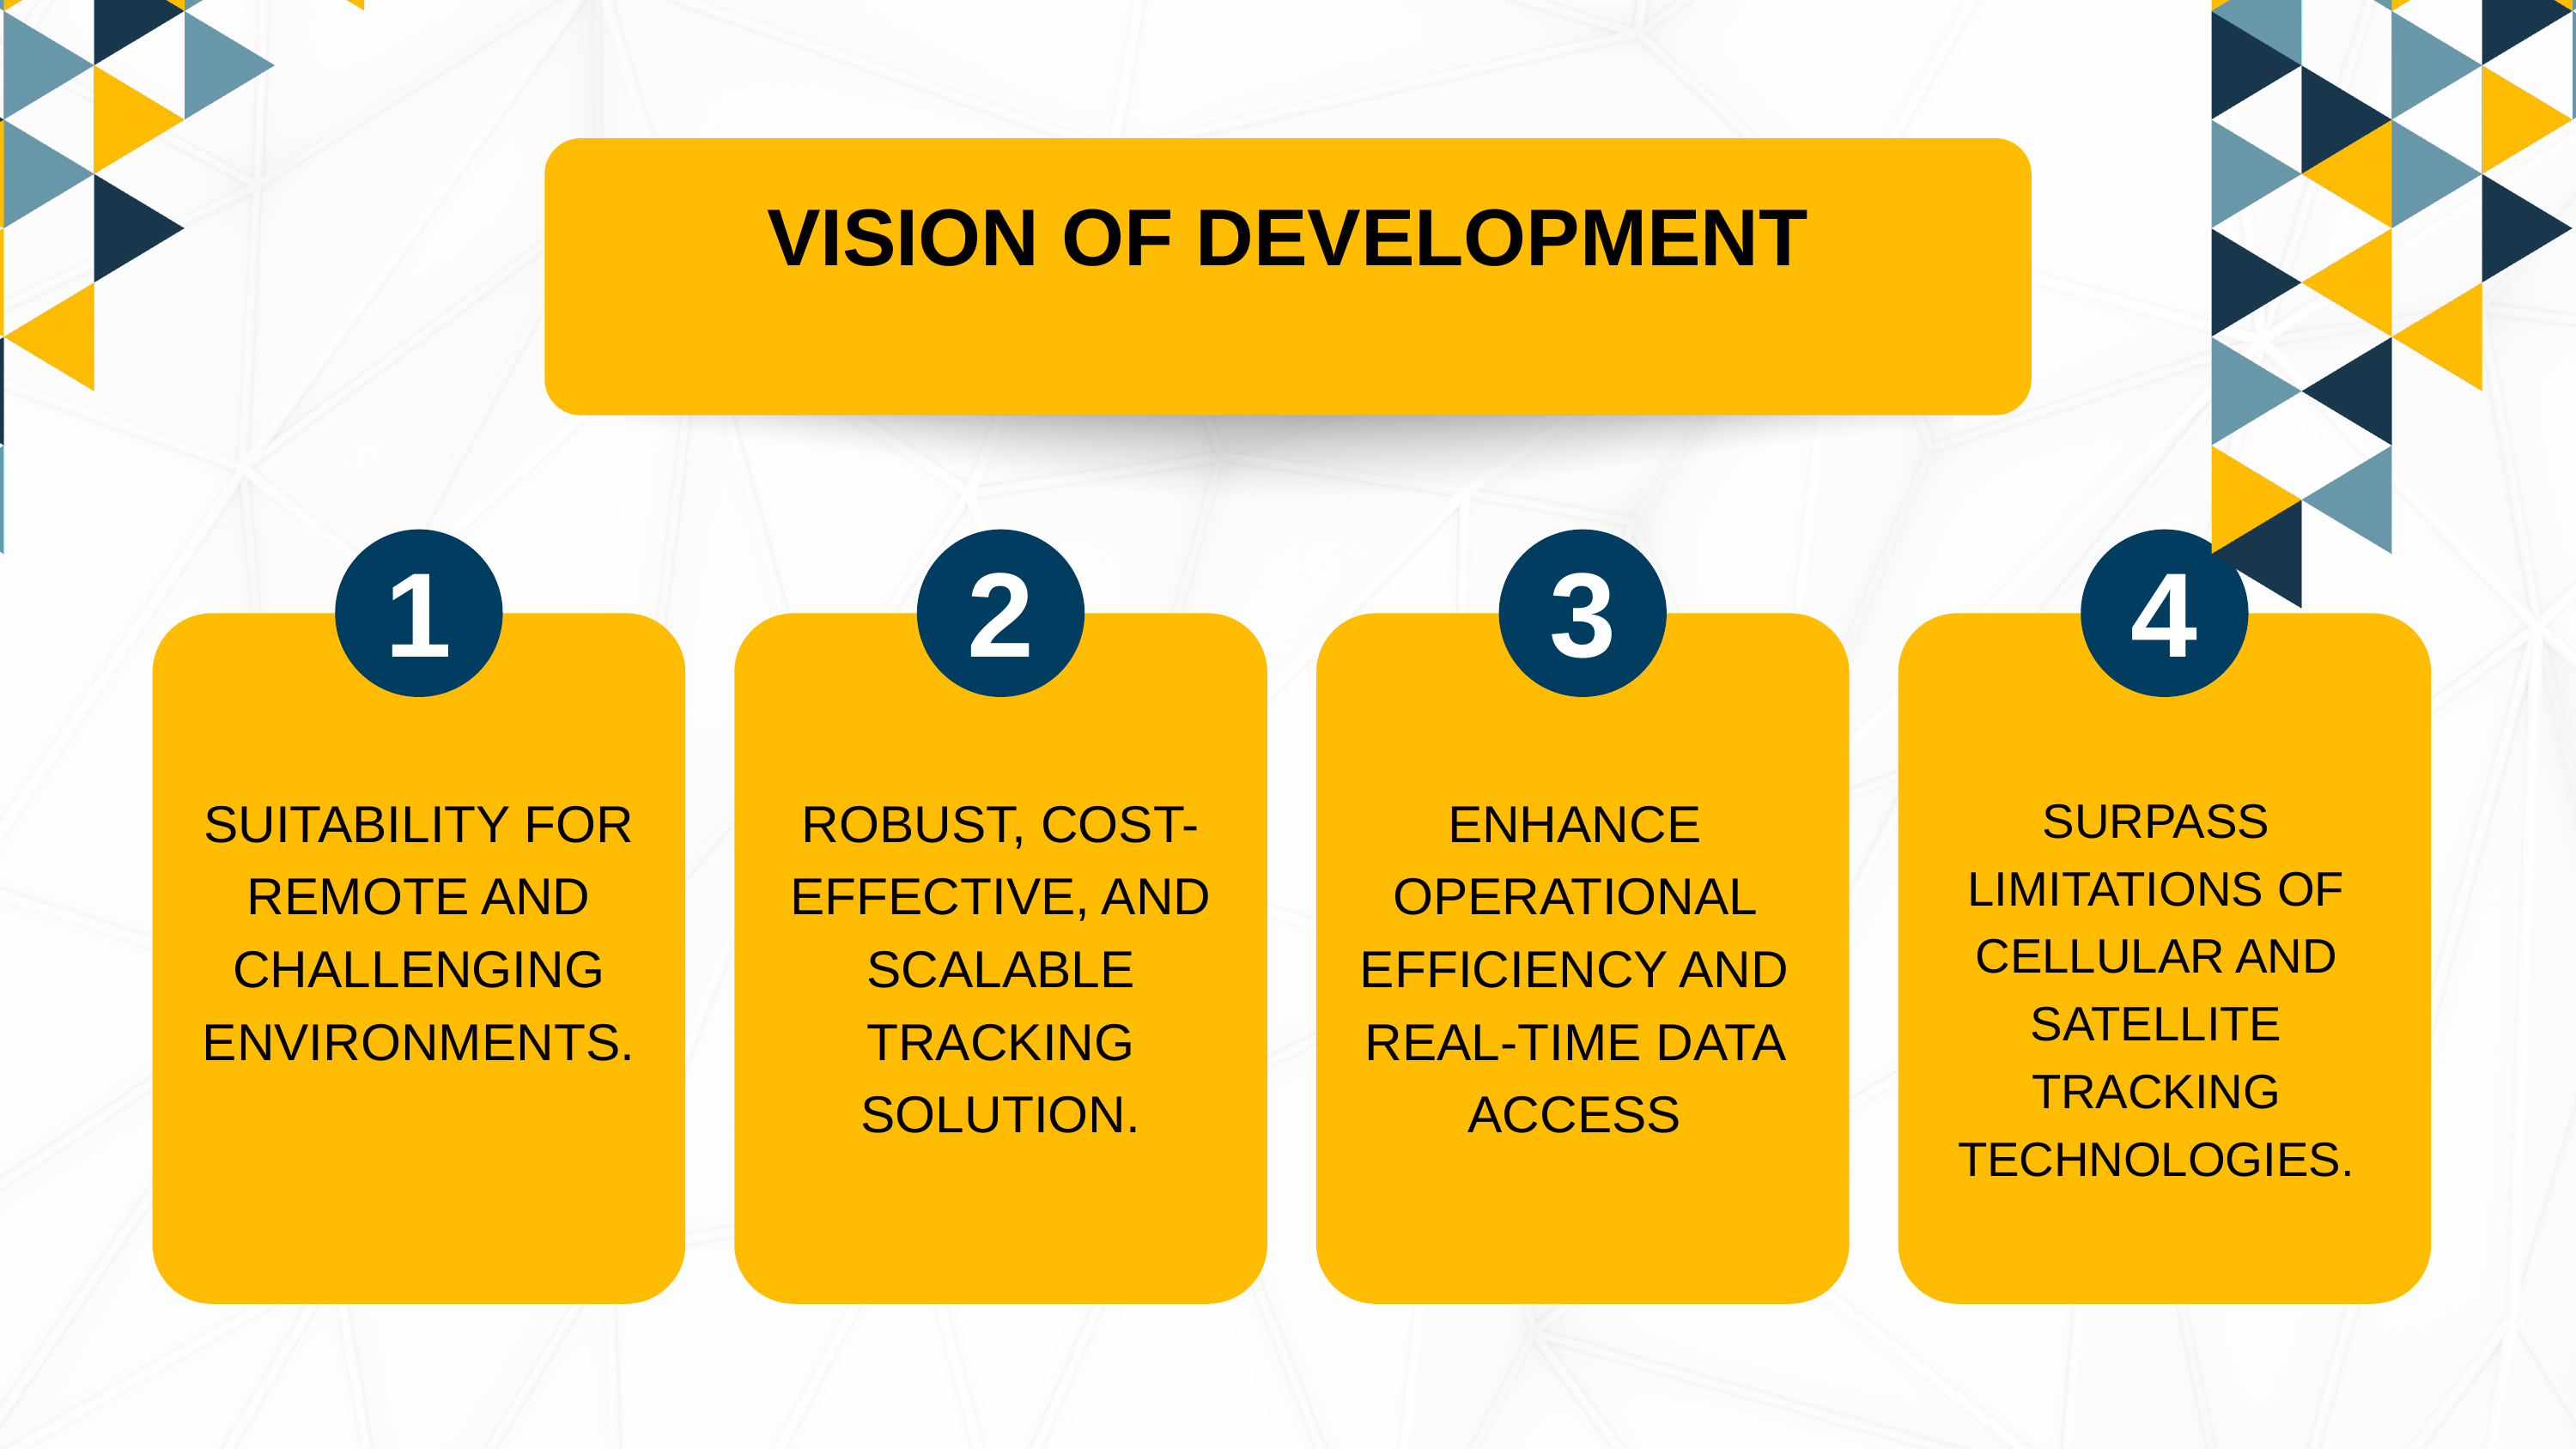

VISION OF DEVELOPMENT

1
2
3
4

SUITABILITY FOR REMOTE AND CHALLENGING ENVIRONMENTS.

ROBUST, COST-EFFECTIVE, AND SCALABLE TRACKING SOLUTION.

ENHANCE OPERATIONAL EFFICIENCY AND REAL-TIME DATA ACCESS
SURPASS LIMITATIONS OF CELLULAR AND SATELLITE TRACKING TECHNOLOGIES.